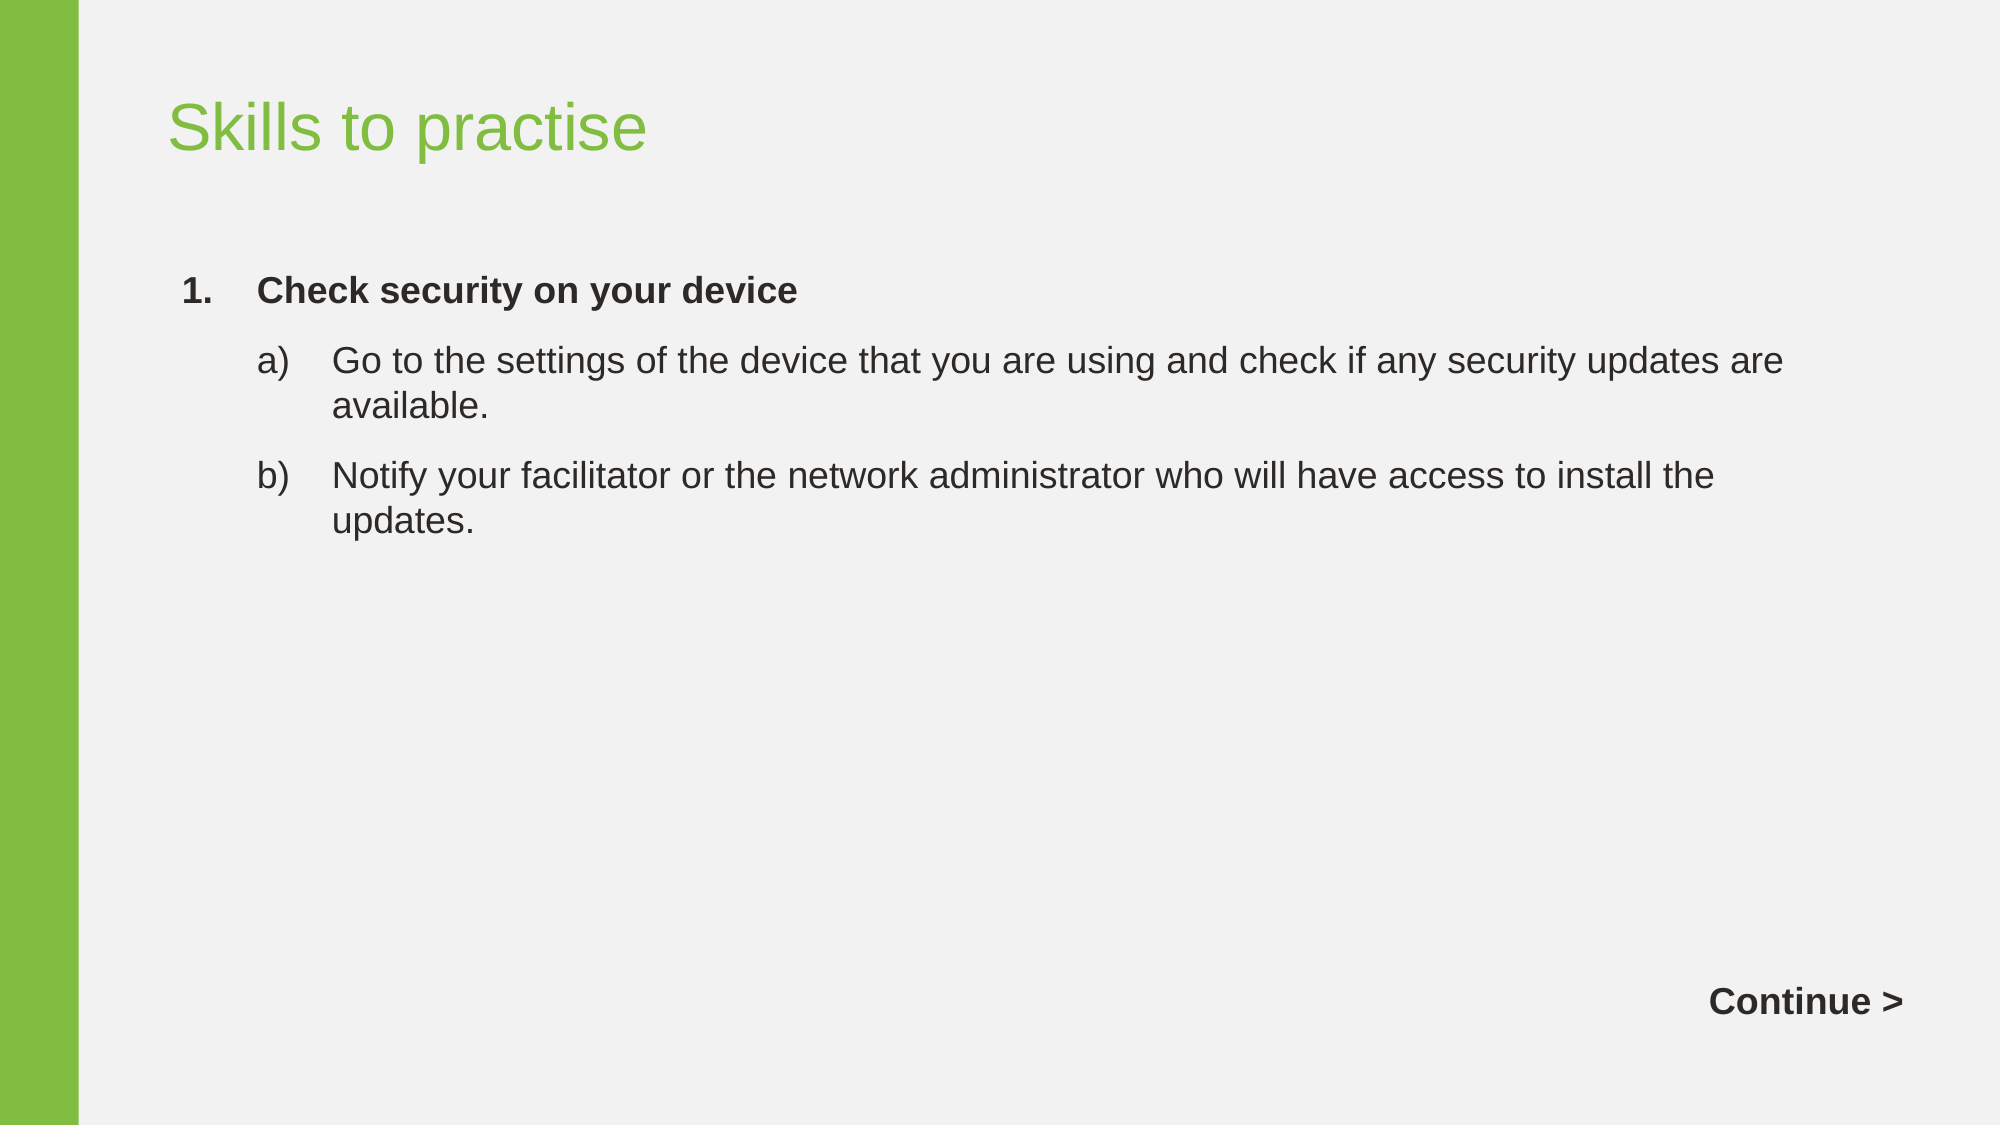

Skills to practise
Check security on your device
Go to the settings of the device that you are using and check if any security updates are available.
Notify your facilitator or the network administrator who will have access to install the updates.

Continue >